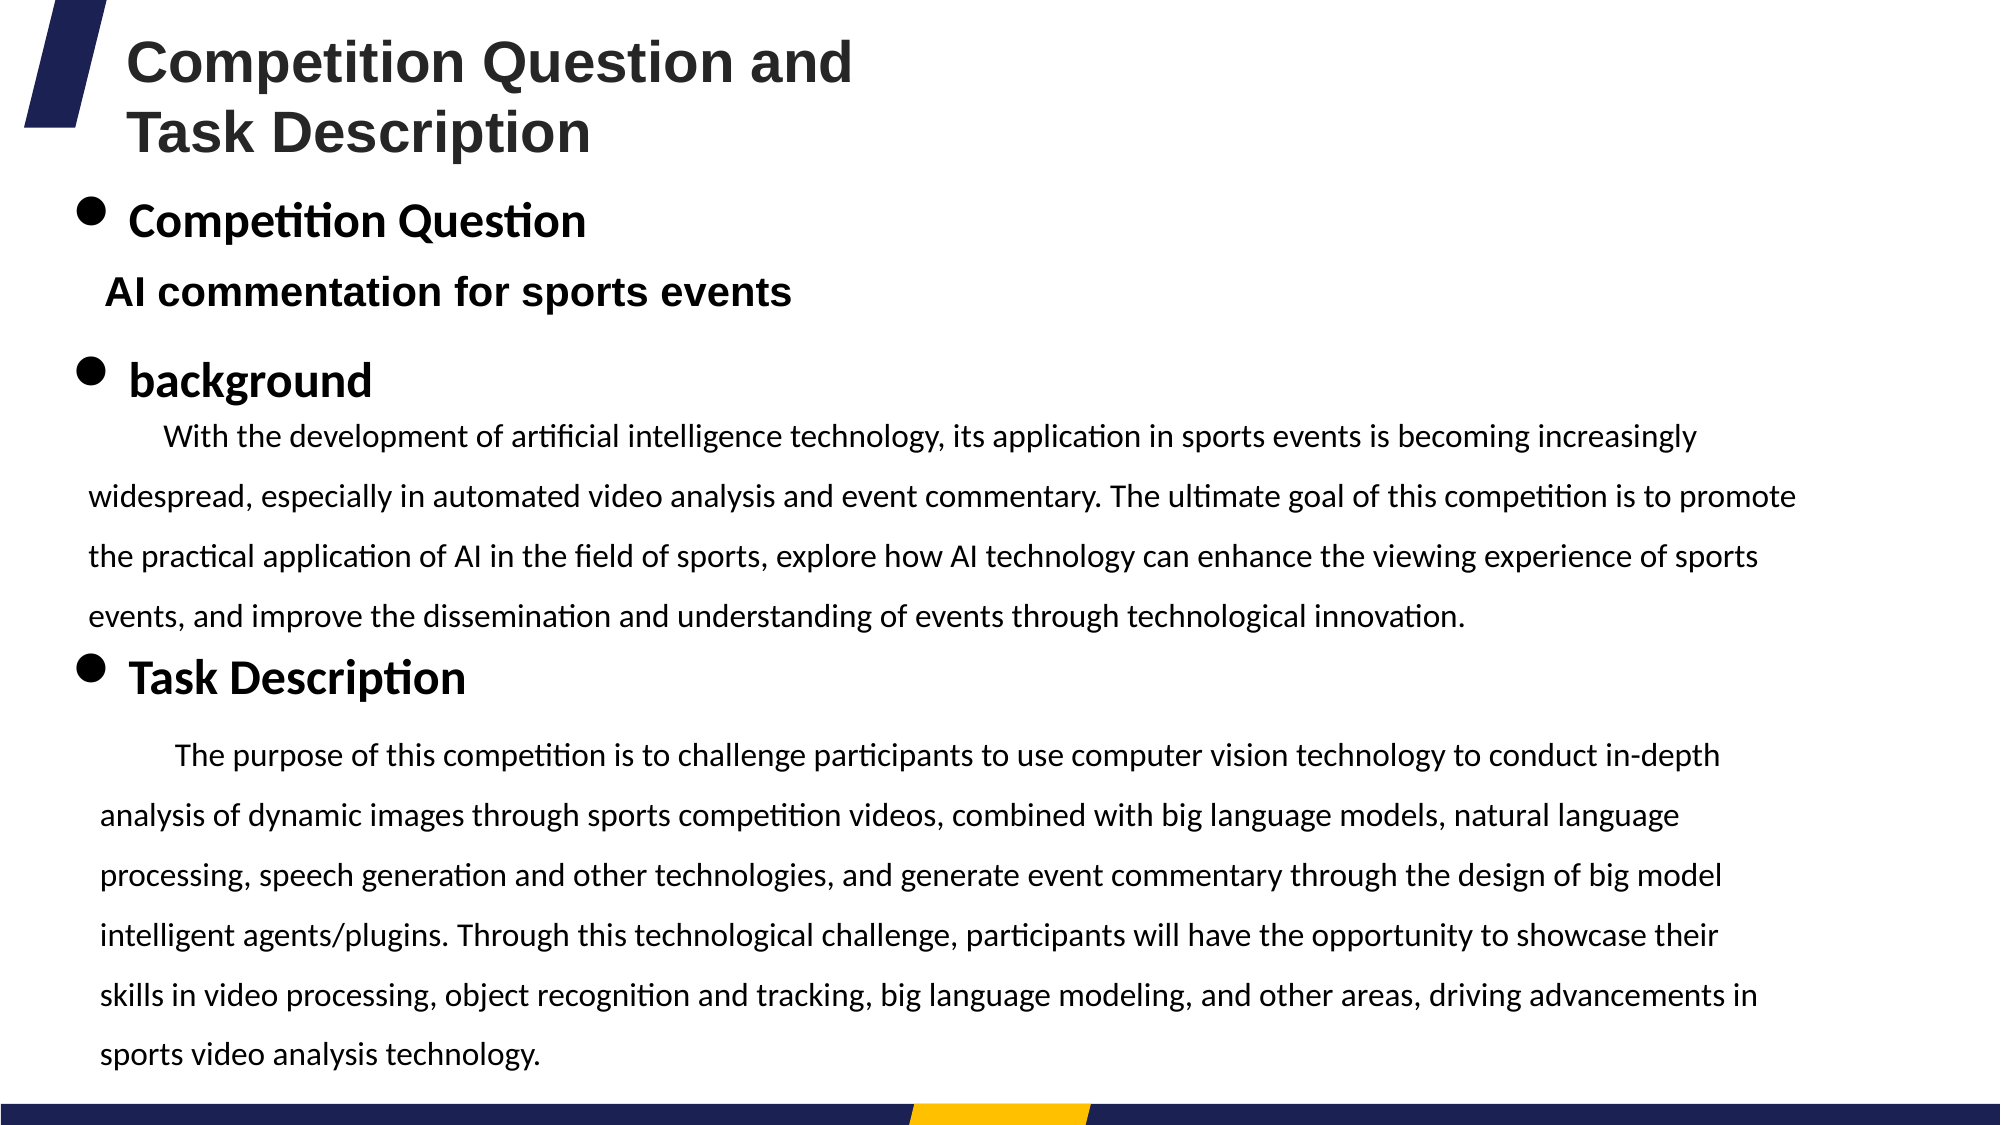

Competition Question and Task Description
Competition Question
 AI commentation for sports events
background
With the development of artificial intelligence technology, its application in sports events is becoming increasingly widespread, especially in automated video analysis and event commentary. The ultimate goal of this competition is to promote the practical application of AI in the field of sports, explore how AI technology can enhance the viewing experience of sports events, and improve the dissemination and understanding of events through technological innovation.
Task Description
The purpose of this competition is to challenge participants to use computer vision technology to conduct in-depth analysis of dynamic images through sports competition videos, combined with big language models, natural language processing, speech generation and other technologies, and generate event commentary through the design of big model intelligent agents/plugins. Through this technological challenge, participants will have the opportunity to showcase their skills in video processing, object recognition and tracking, big language modeling, and other areas, driving advancements in sports video analysis technology.
6